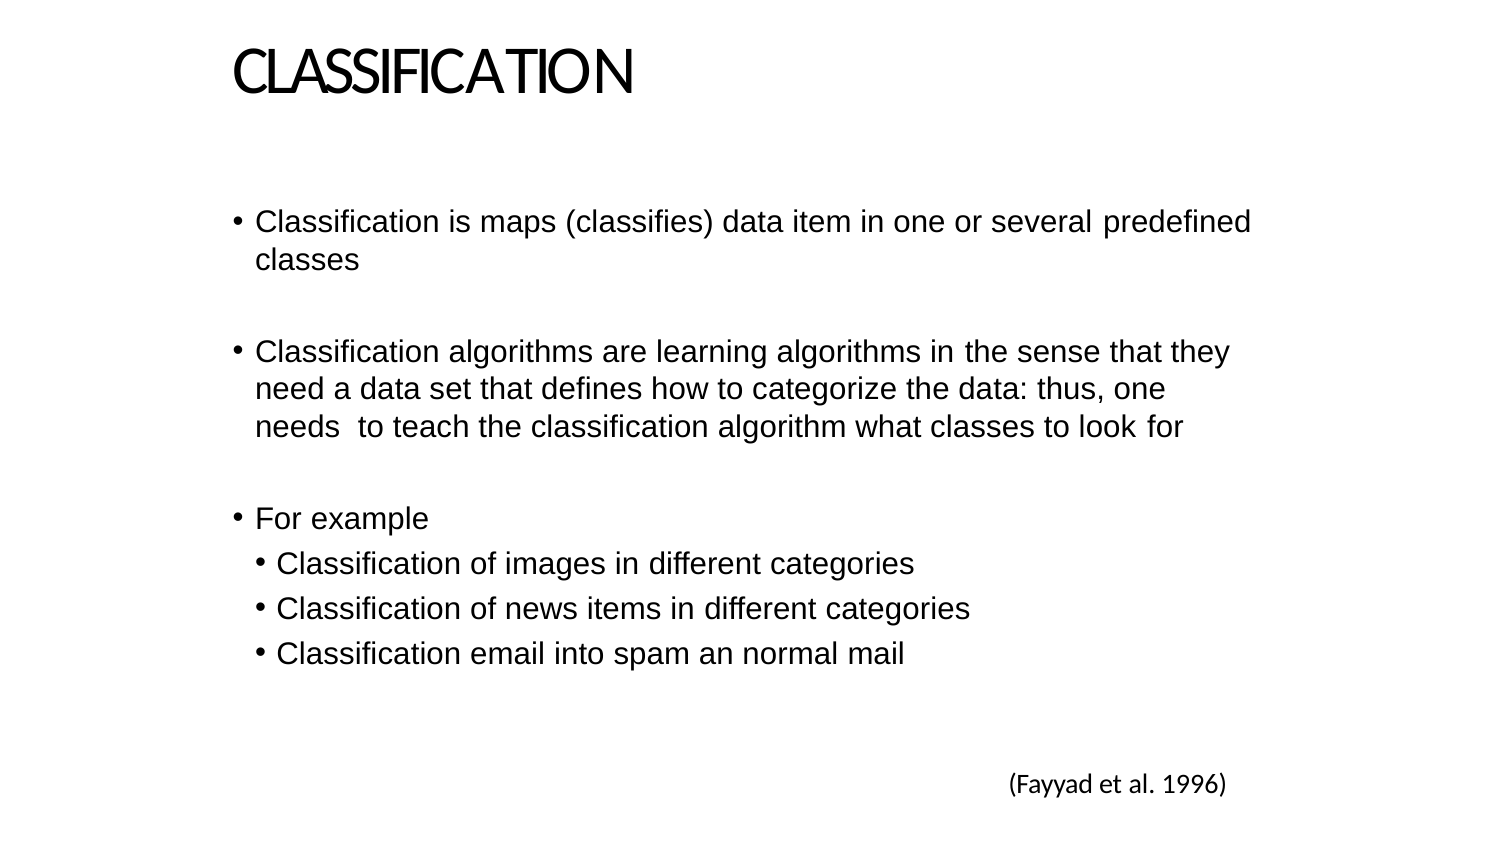

# CLASSIFICATION
Classification is maps (classifies) data item in one or several predefined
classes

Classification algorithms are learning algorithms in the sense that they  need a data set that defines how to categorize the data: thus, one needs  to teach the classification algorithm what classes to look for

For example
Classification of images in different categories
Classification of news items in different categories
Classification email into spam an normal mail
(Fayyad et al. 1996)